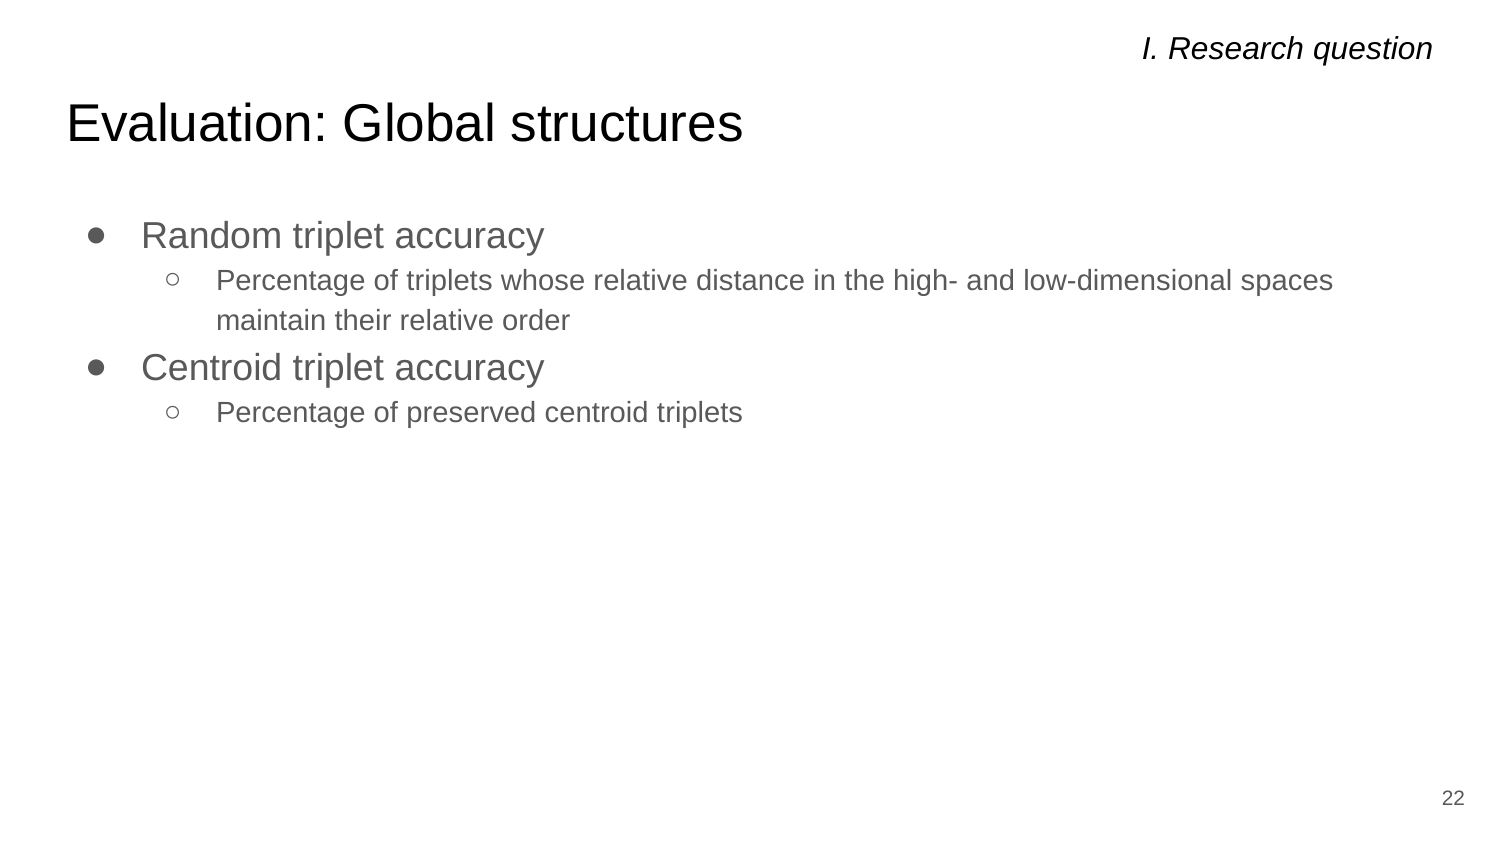

I. Research question
# Evaluation: Global structures
Random triplet accuracy
Percentage of triplets whose relative distance in the high- and low-dimensional spaces maintain their relative order
Centroid triplet accuracy
Percentage of preserved centroid triplets
22